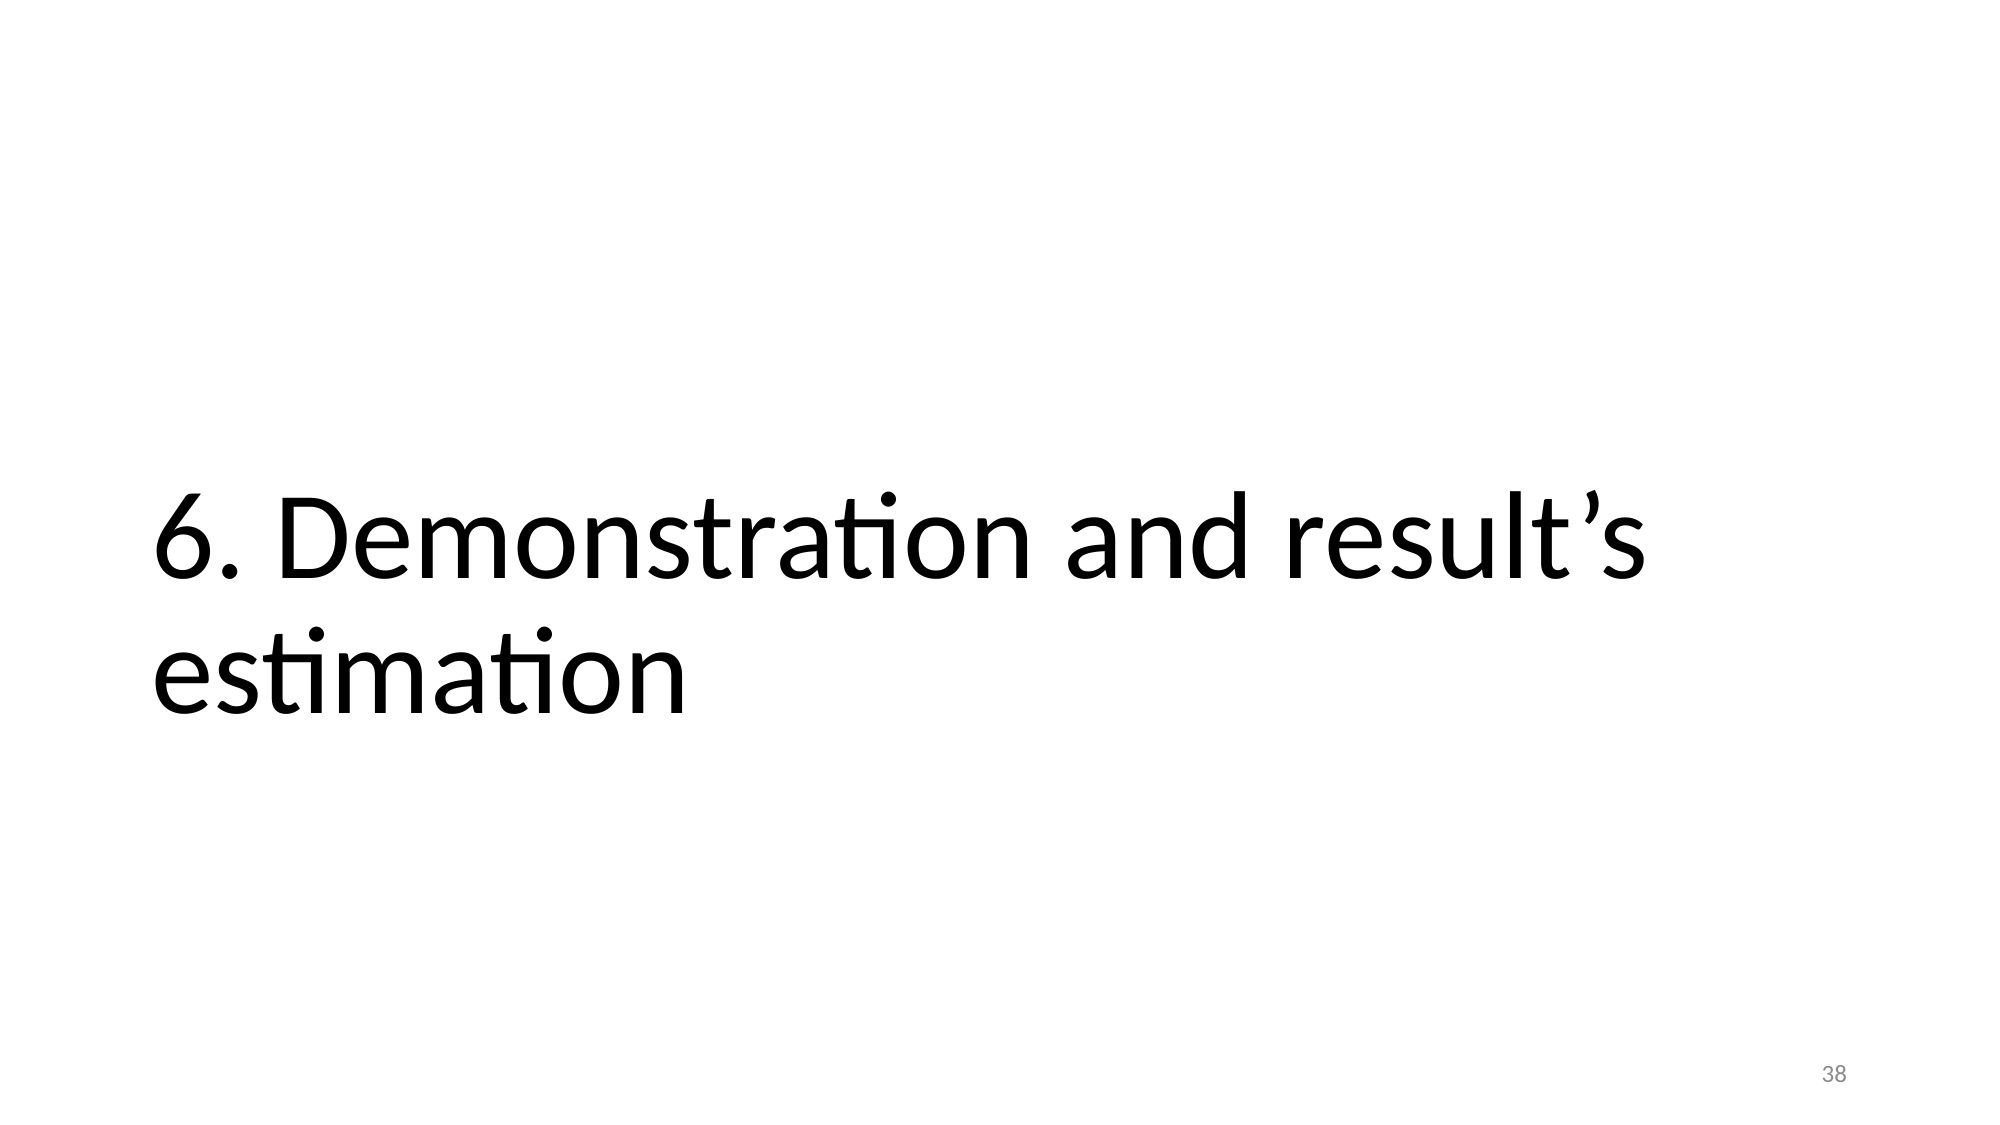

# 6. Demonstration and result’s estimation

38